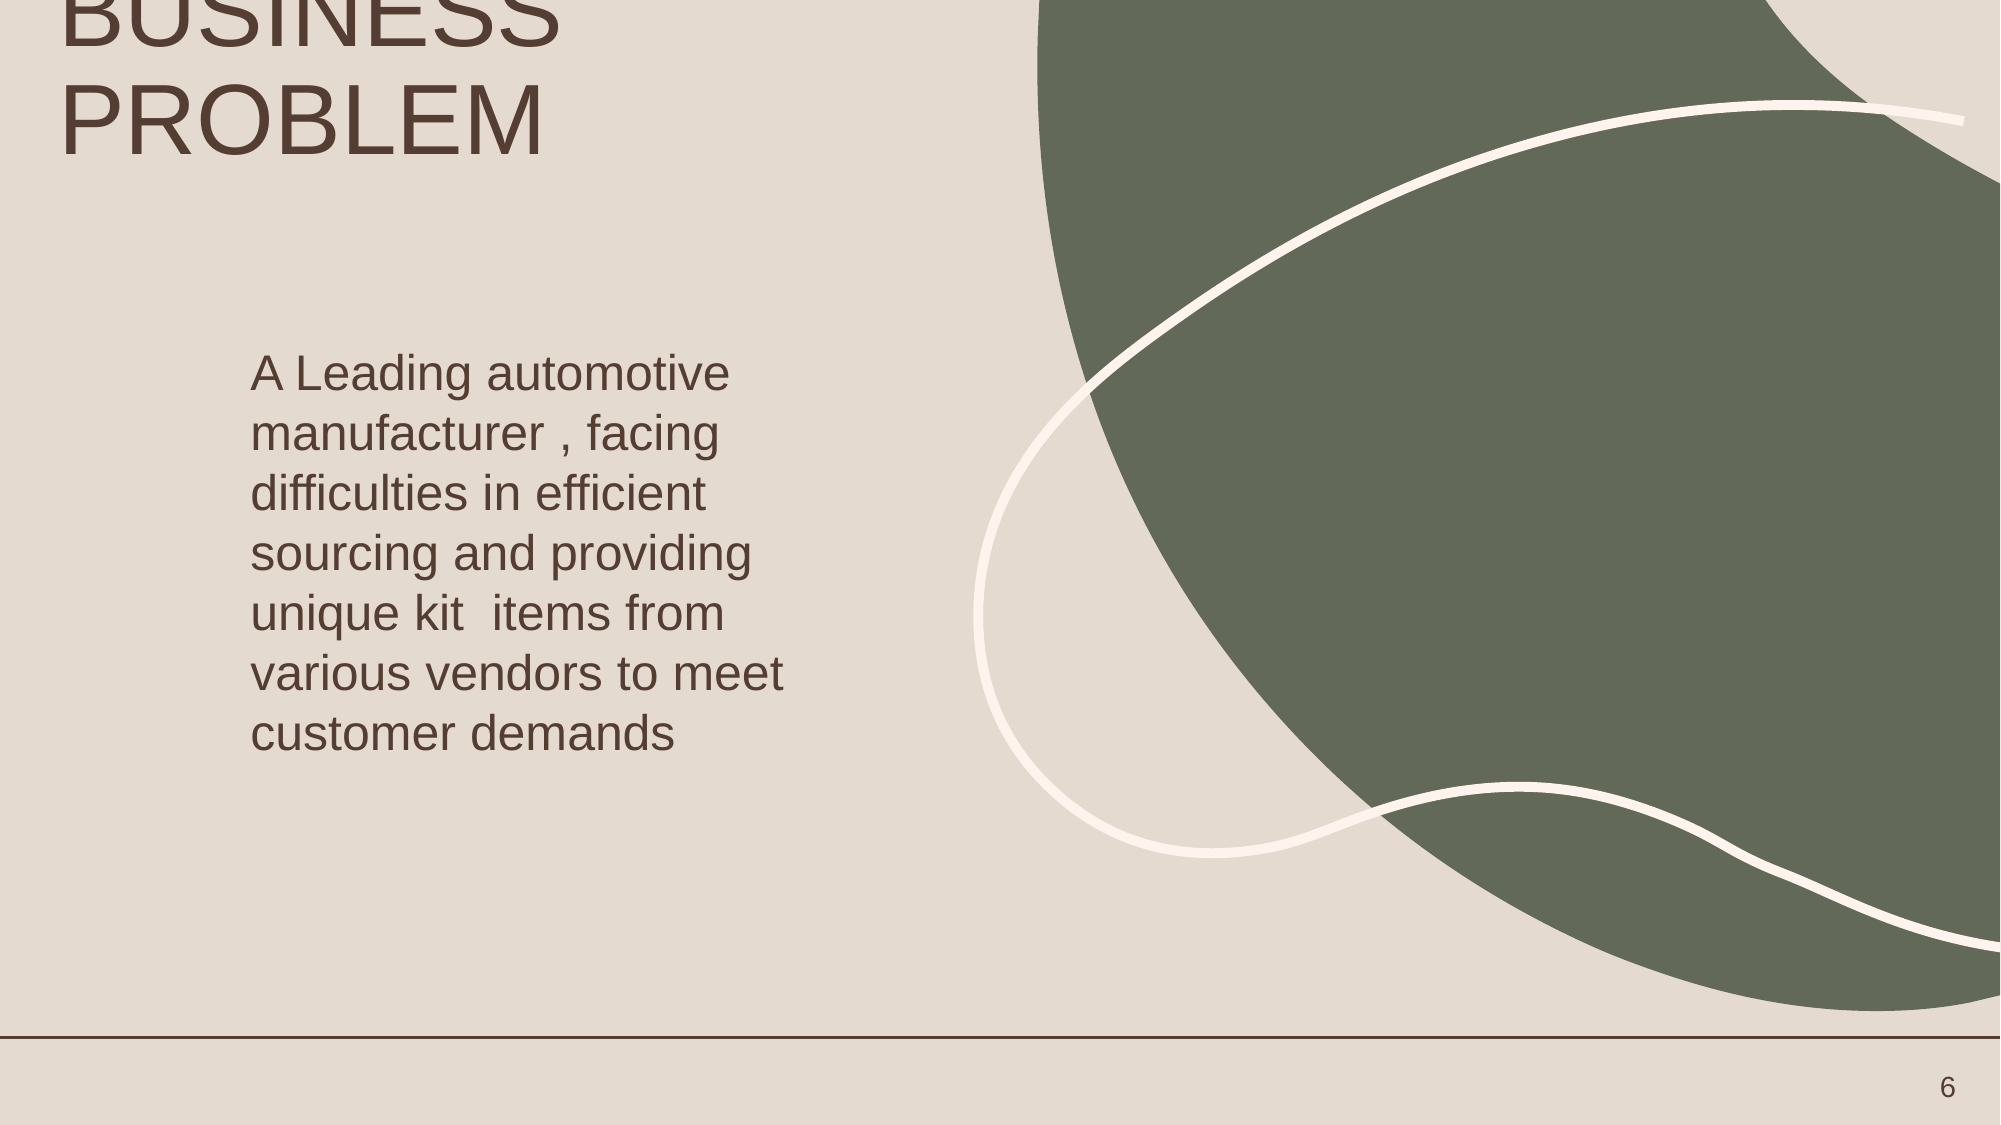

# BUSINESS PROBLEM
A Leading automotive manufacturer , facing difficulties in efficient sourcing and providing unique kit  items from various vendors to meet customer demands
6